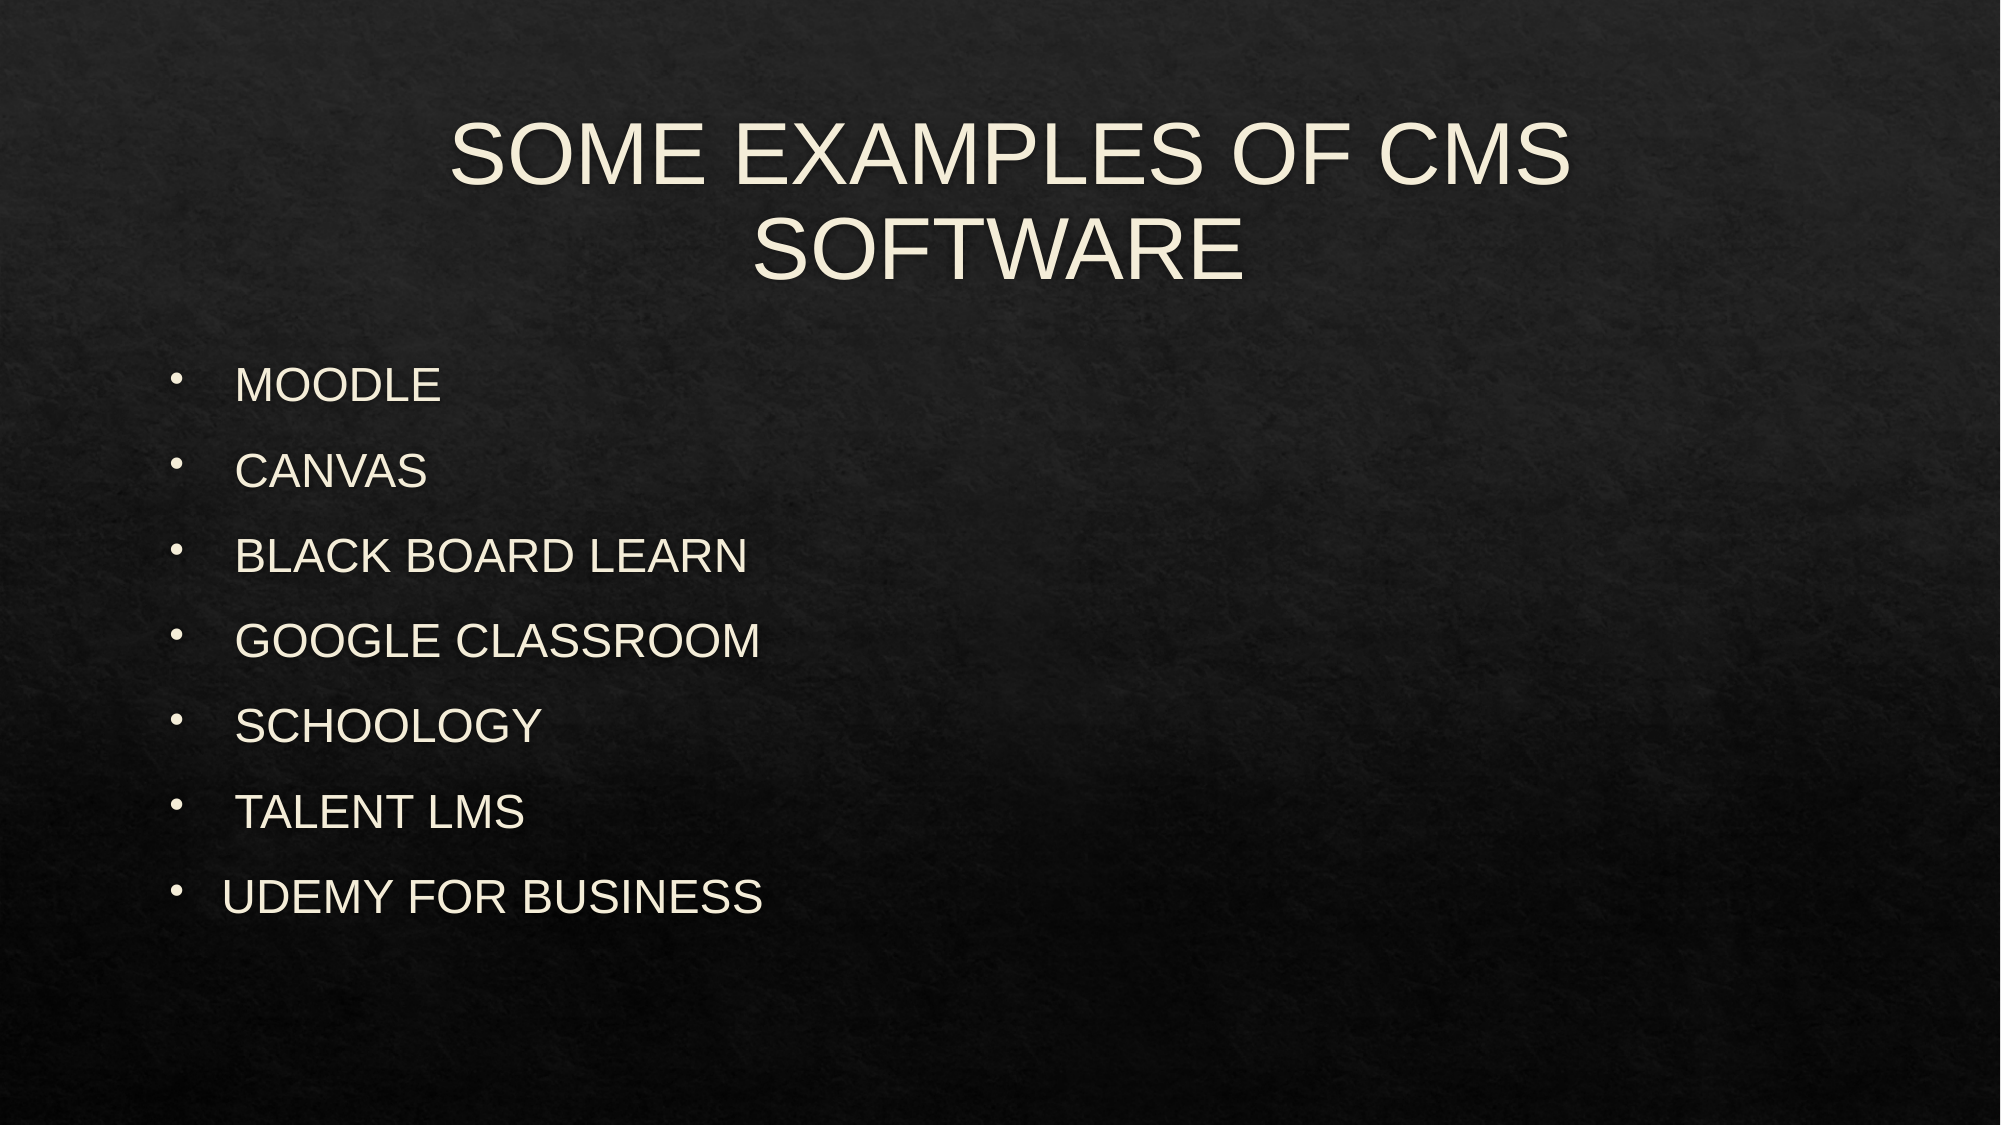

# SOME EXAMPLES OF CMS SOFTWARE
 MOODLE
 CANVAS
 BLACK BOARD LEARN
 GOOGLE CLASSROOM
 SCHOOLOGY
 TALENT LMS
UDEMY FOR BUSINESS